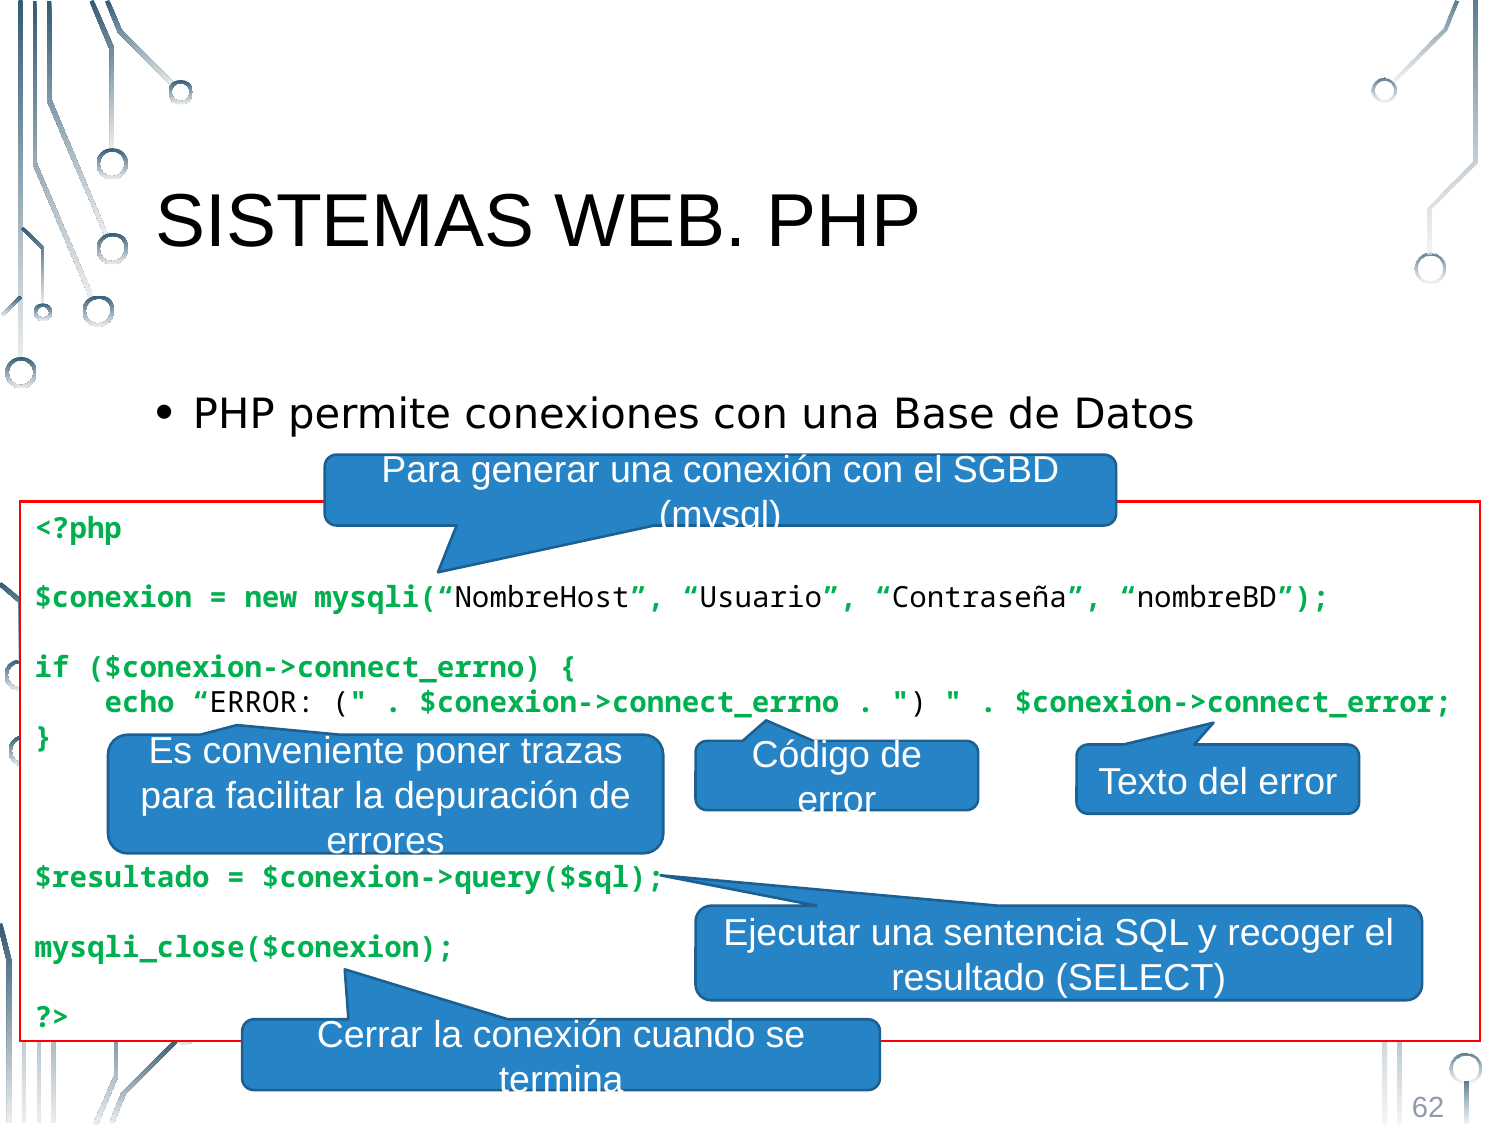

# Sistemas Web. PHP
PHP permite conexiones con una Base de Datos

Para generar una conexión con el SGBD (mysql)
<?php

$conexion = new mysqli(“NombreHost”, “Usuario”, “Contraseña”, “nombreBD”);

if ($conexion->connect_errno) {
    echo “ERROR: (" . $conexion->connect_errno . ") " . $conexion->connect_error;
}

$resultado = $conexion->query($sql);

mysqli_close($conexion);

?>
Es conveniente poner trazas para facilitar la depuración de errores
Código de error
Texto del error
Ejecutar una sentencia SQL y recoger el resultado (SELECT)
Cerrar la conexión cuando se termina